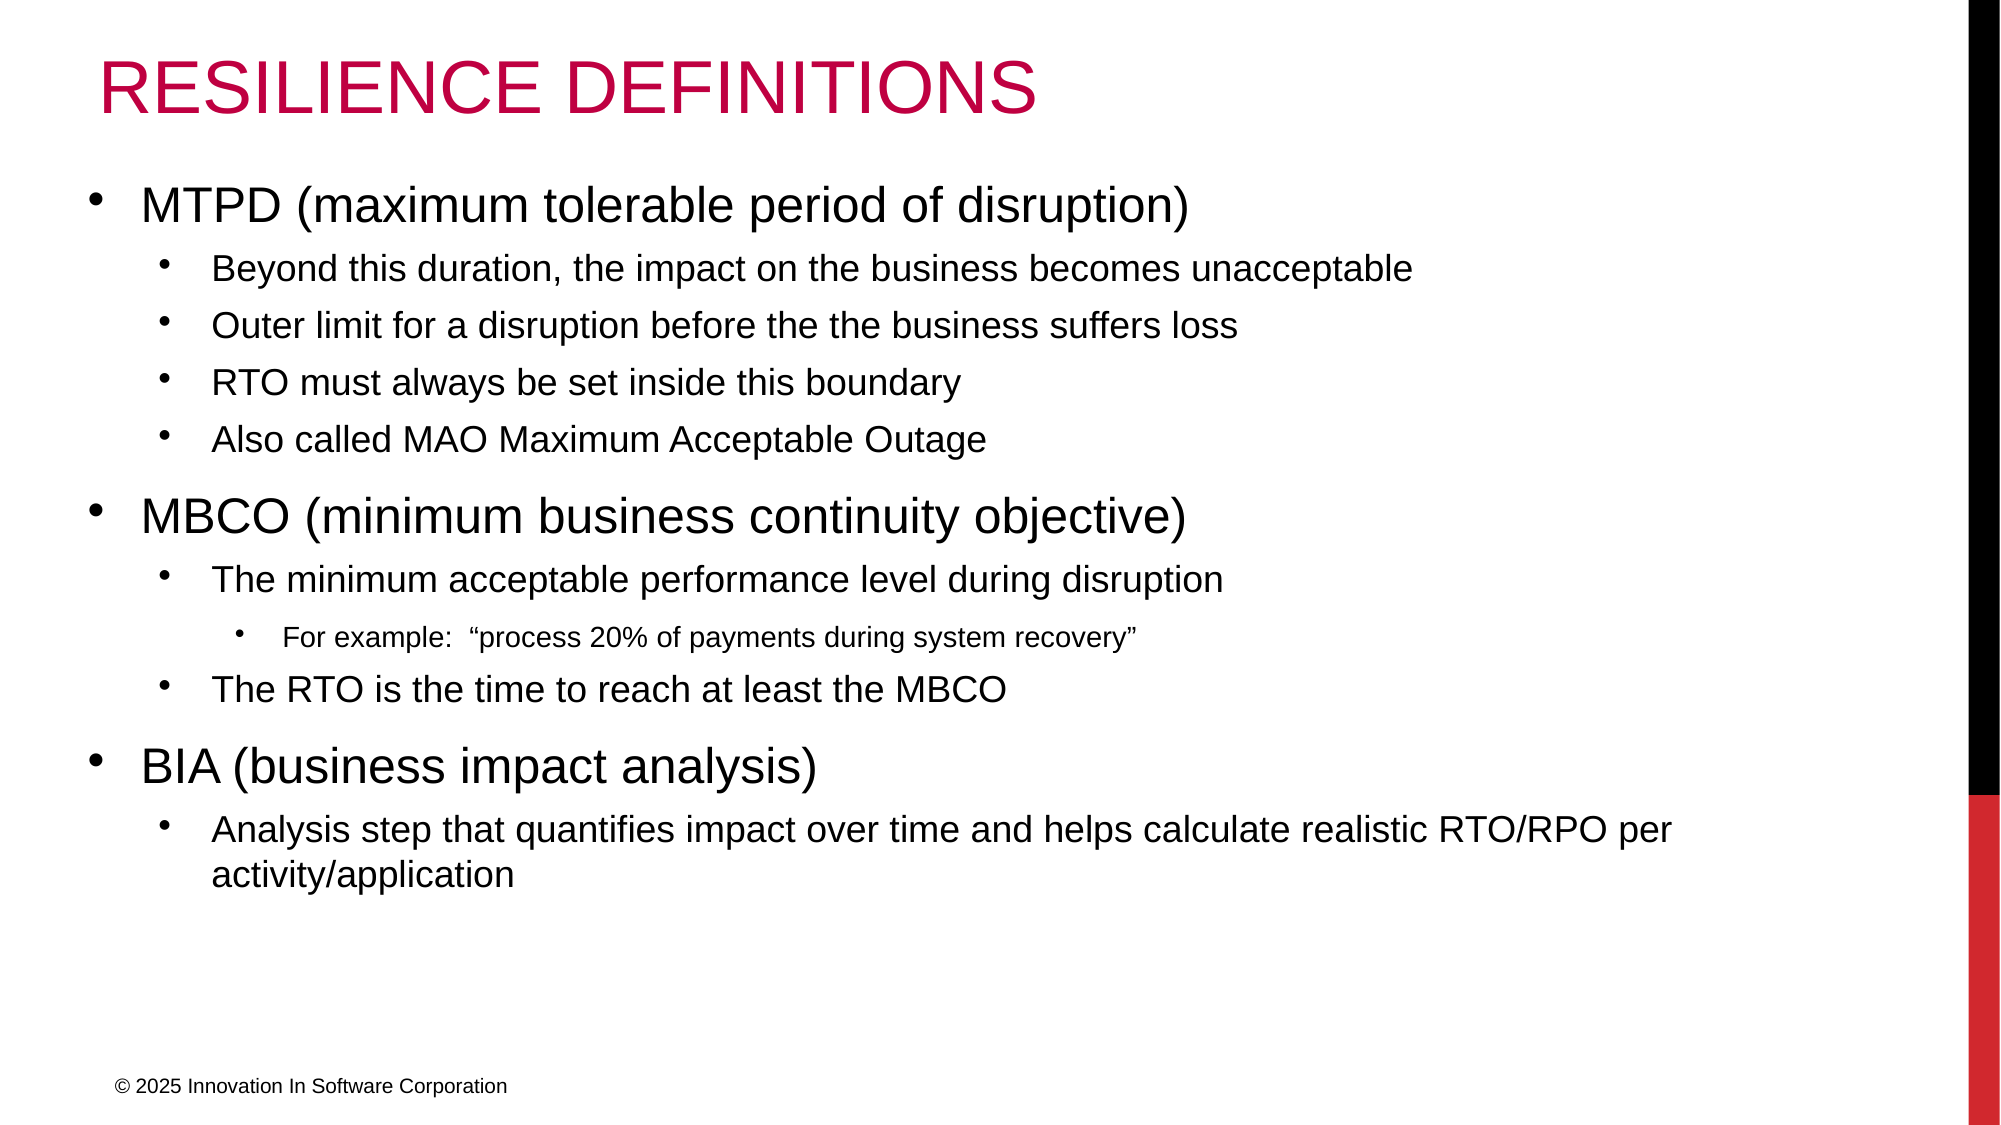

# Resilience Definitions
MTPD (maximum tolerable period of disruption)
Beyond this duration, the impact on the business becomes unacceptable
Outer limit for a disruption before the the business suffers loss
RTO must always be set inside this boundary
Also called MAO Maximum Acceptable Outage
MBCO (minimum business continuity objective)
The minimum acceptable performance level during disruption
For example:  “process 20% of payments during system recovery”
The RTO is the time to reach at least the MBCO
BIA (business impact analysis)
Analysis step that quantifies impact over time and helps calculate realistic RTO/RPO per activity/application

© 2025 Innovation In Software Corporation